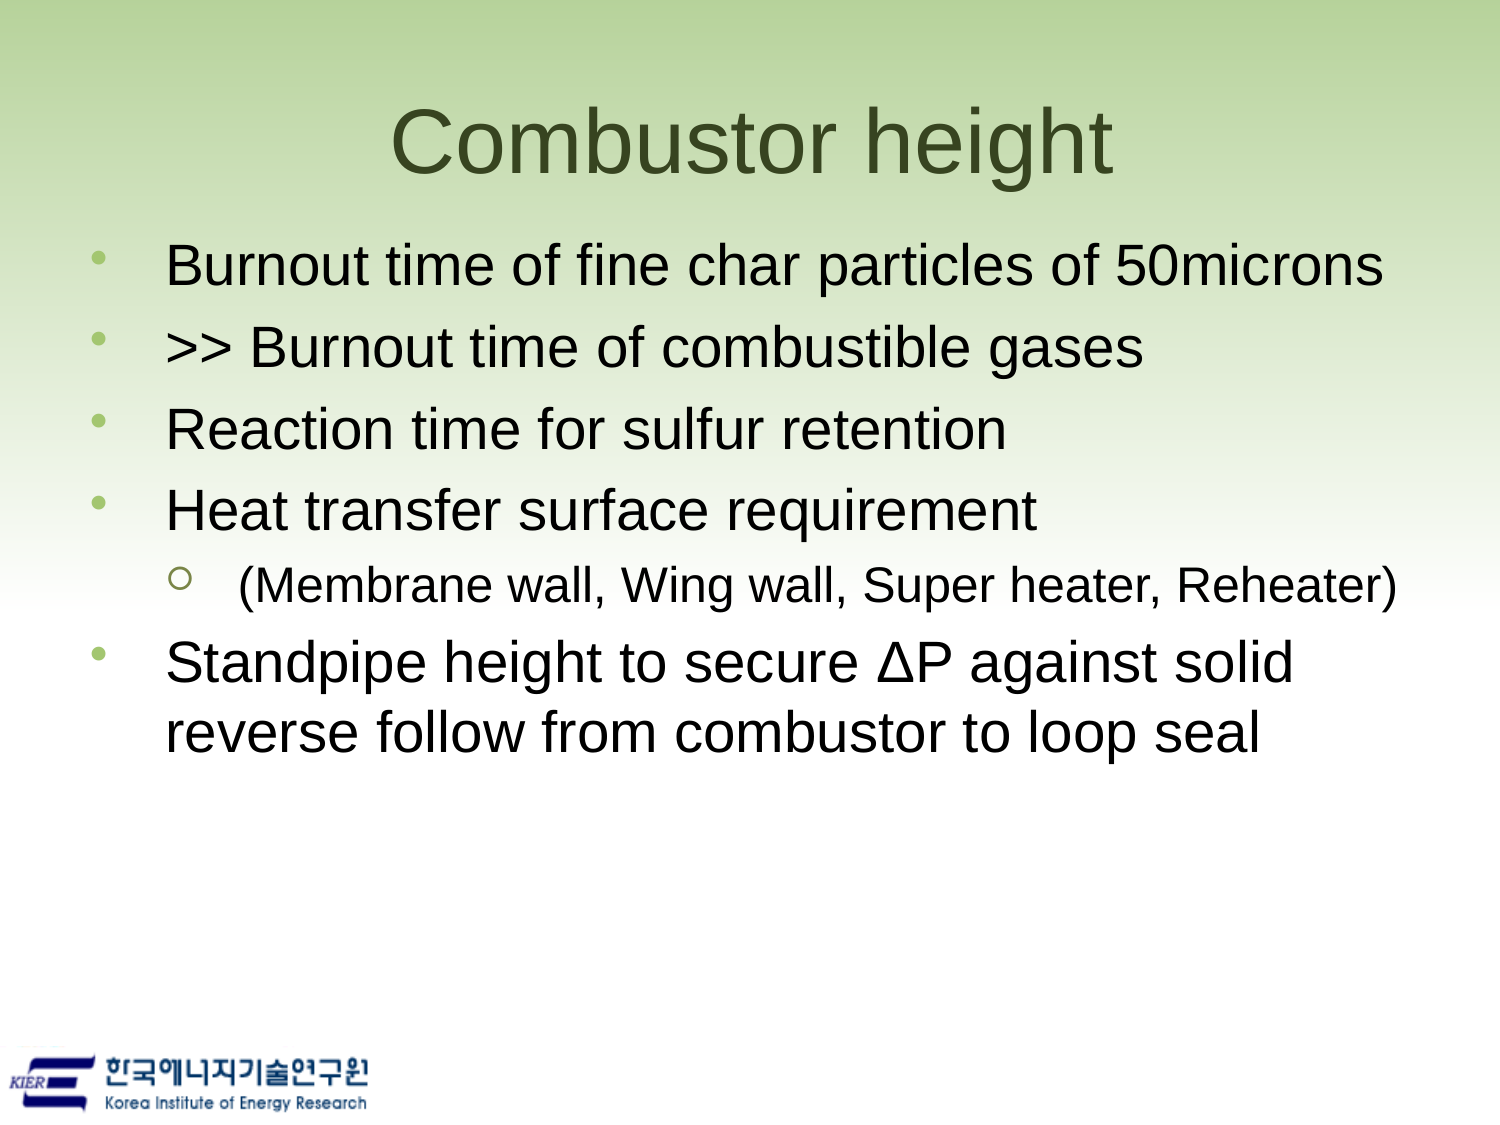

# Combustor height
Burnout time of fine char particles of 50microns
>> Burnout time of combustible gases
Reaction time for sulfur retention
Heat transfer surface requirement
(Membrane wall, Wing wall, Super heater, Reheater)
Standpipe height to secure ΔP against solid reverse follow from combustor to loop seal